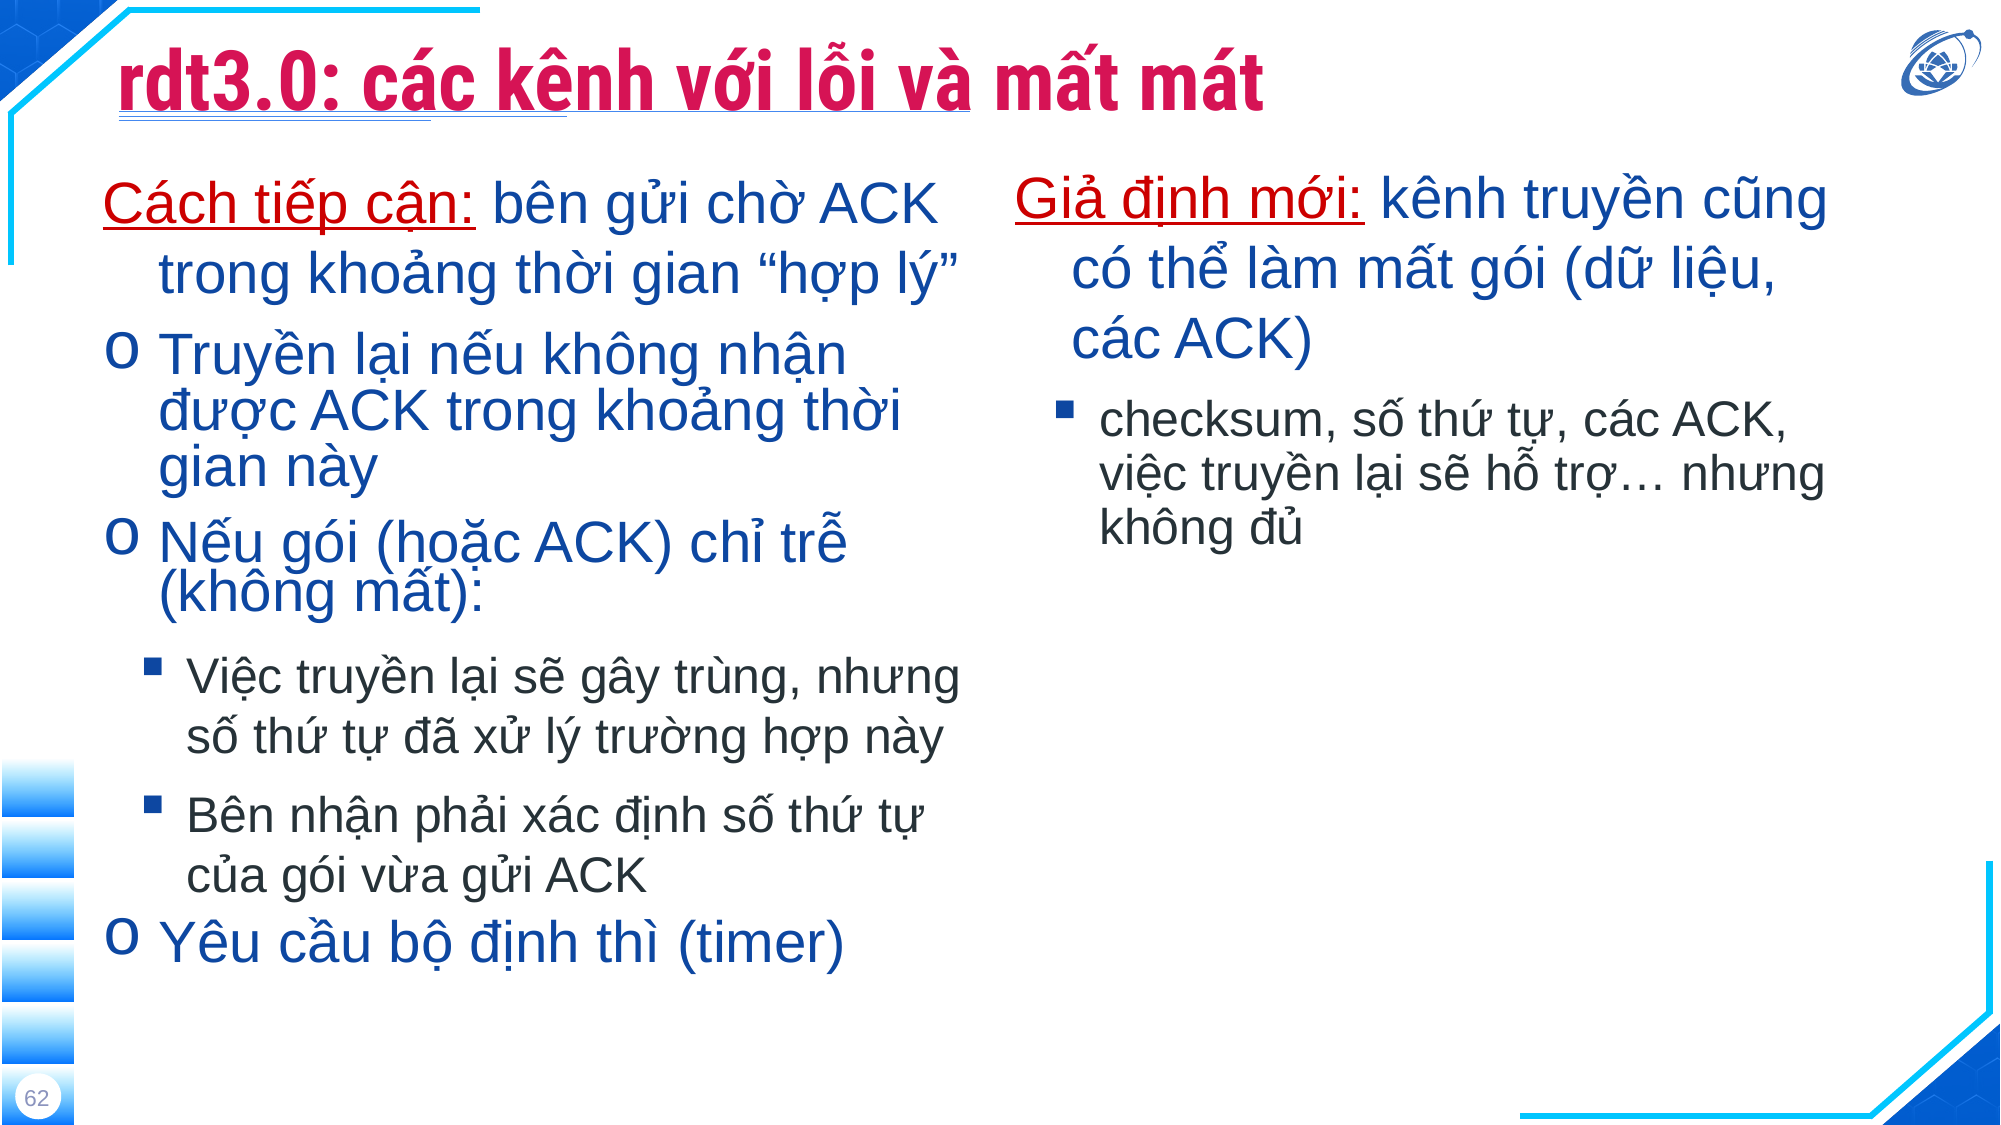

# rdt3.0: các kênh với lỗi và mất mát
Giả định mới: kênh truyền cũng có thể làm mất gói (dữ liệu, các ACK)
checksum, số thứ tự, các ACK, việc truyền lại sẽ hỗ trợ… nhưng không đủ
Cách tiếp cận: bên gửi chờ ACK trong khoảng thời gian “hợp lý”
Truyền lại nếu không nhận được ACK trong khoảng thời gian này
Nếu gói (hoặc ACK) chỉ trễ (không mất):
Việc truyền lại sẽ gây trùng, nhưng số thứ tự đã xử lý trường hợp này
Bên nhận phải xác định số thứ tự của gói vừa gửi ACK
Yêu cầu bộ định thì (timer)
62